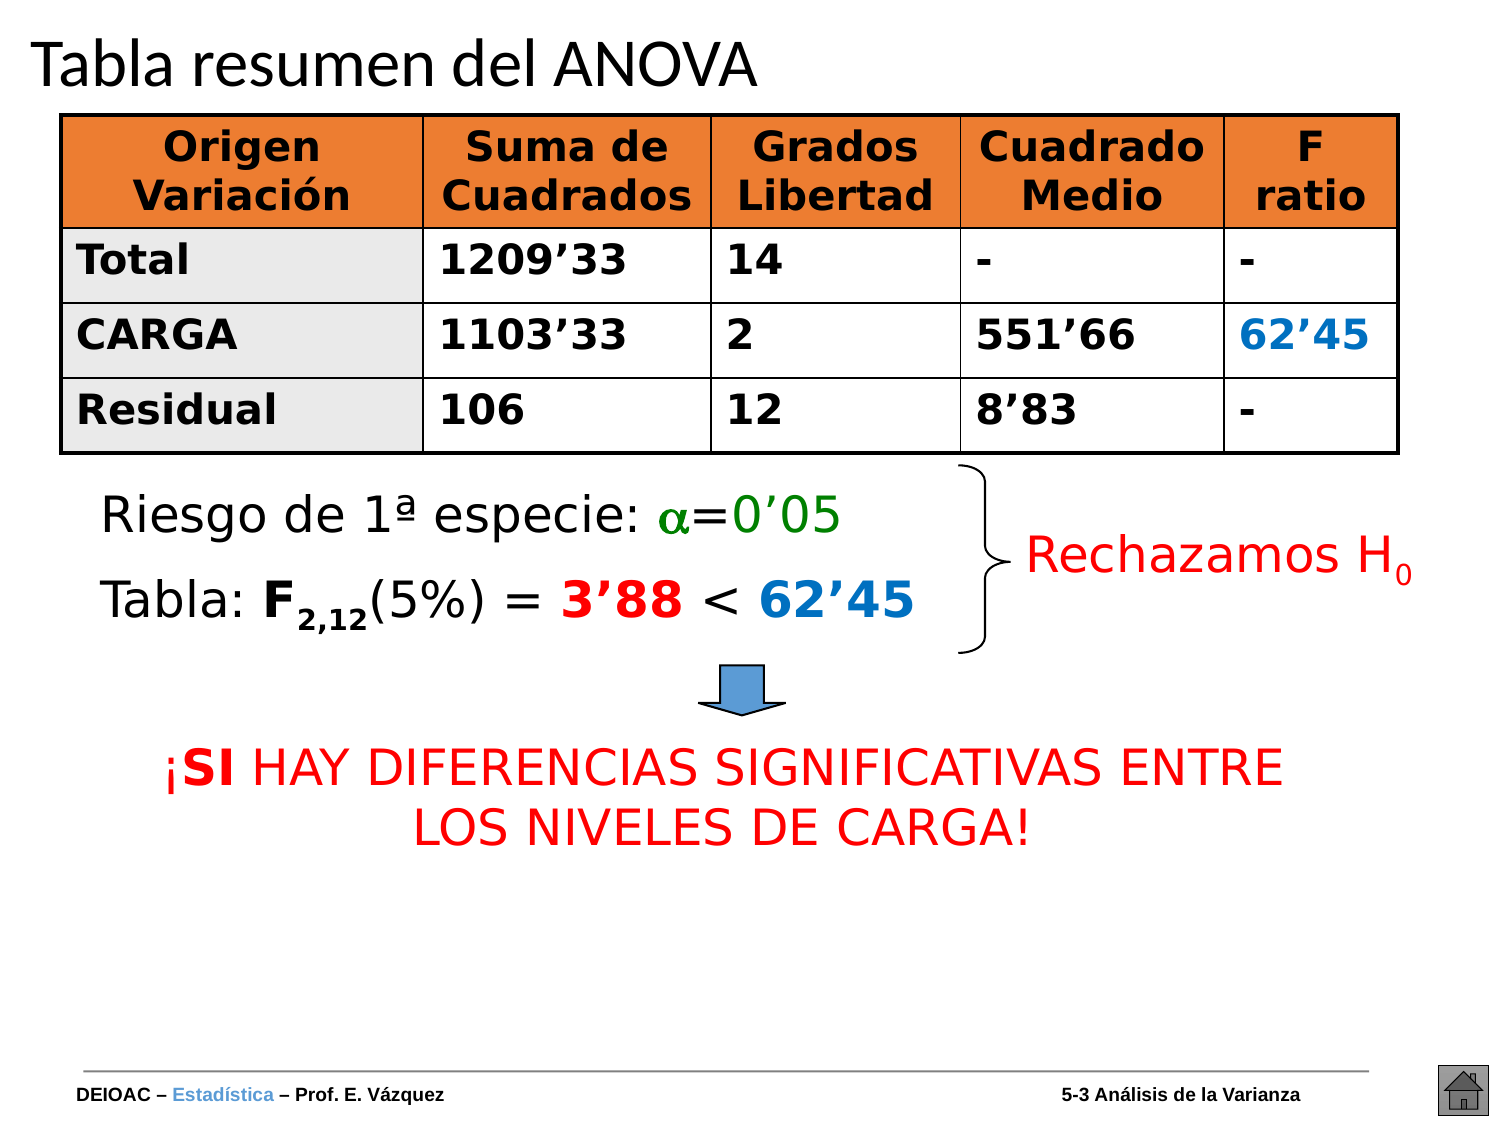

# Tabla resumen del ANOVA
| Origen Variación | Suma de Cuadrados | Grados Libertad | Cuadrado Medio | F ratio |
| --- | --- | --- | --- | --- |
| Total | 1209’33 | 14 | - | - |
| CARGA | 1103’33 | 2 | 551’66 | 62’45 |
| Residual | 106 | 12 | 8’83 | - |

Riesgo de 1ª especie: α=0’05
Tabla: F2,12(5%) = 3’88 < 62’45
Rechazamos H0

¡SI HAY DIFERENCIAS SIGNIFICATIVAS ENTRE LOS NIVELES DE CARGA!